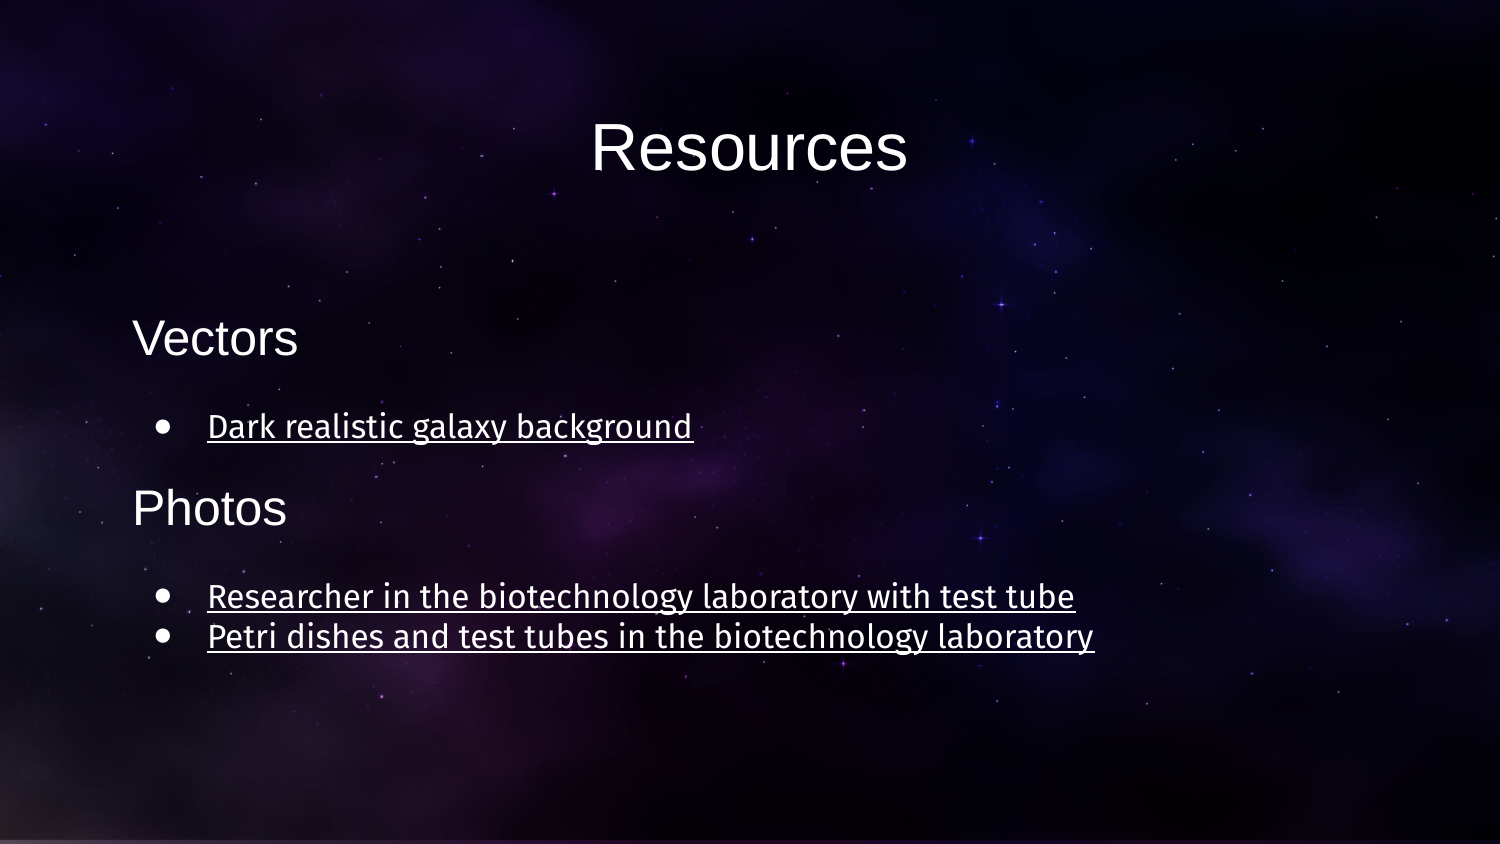

# Resources
Vectors

Dark realistic galaxy background

Photos

Researcher in the biotechnology laboratory with test tube
Petri dishes and test tubes in the biotechnology laboratory